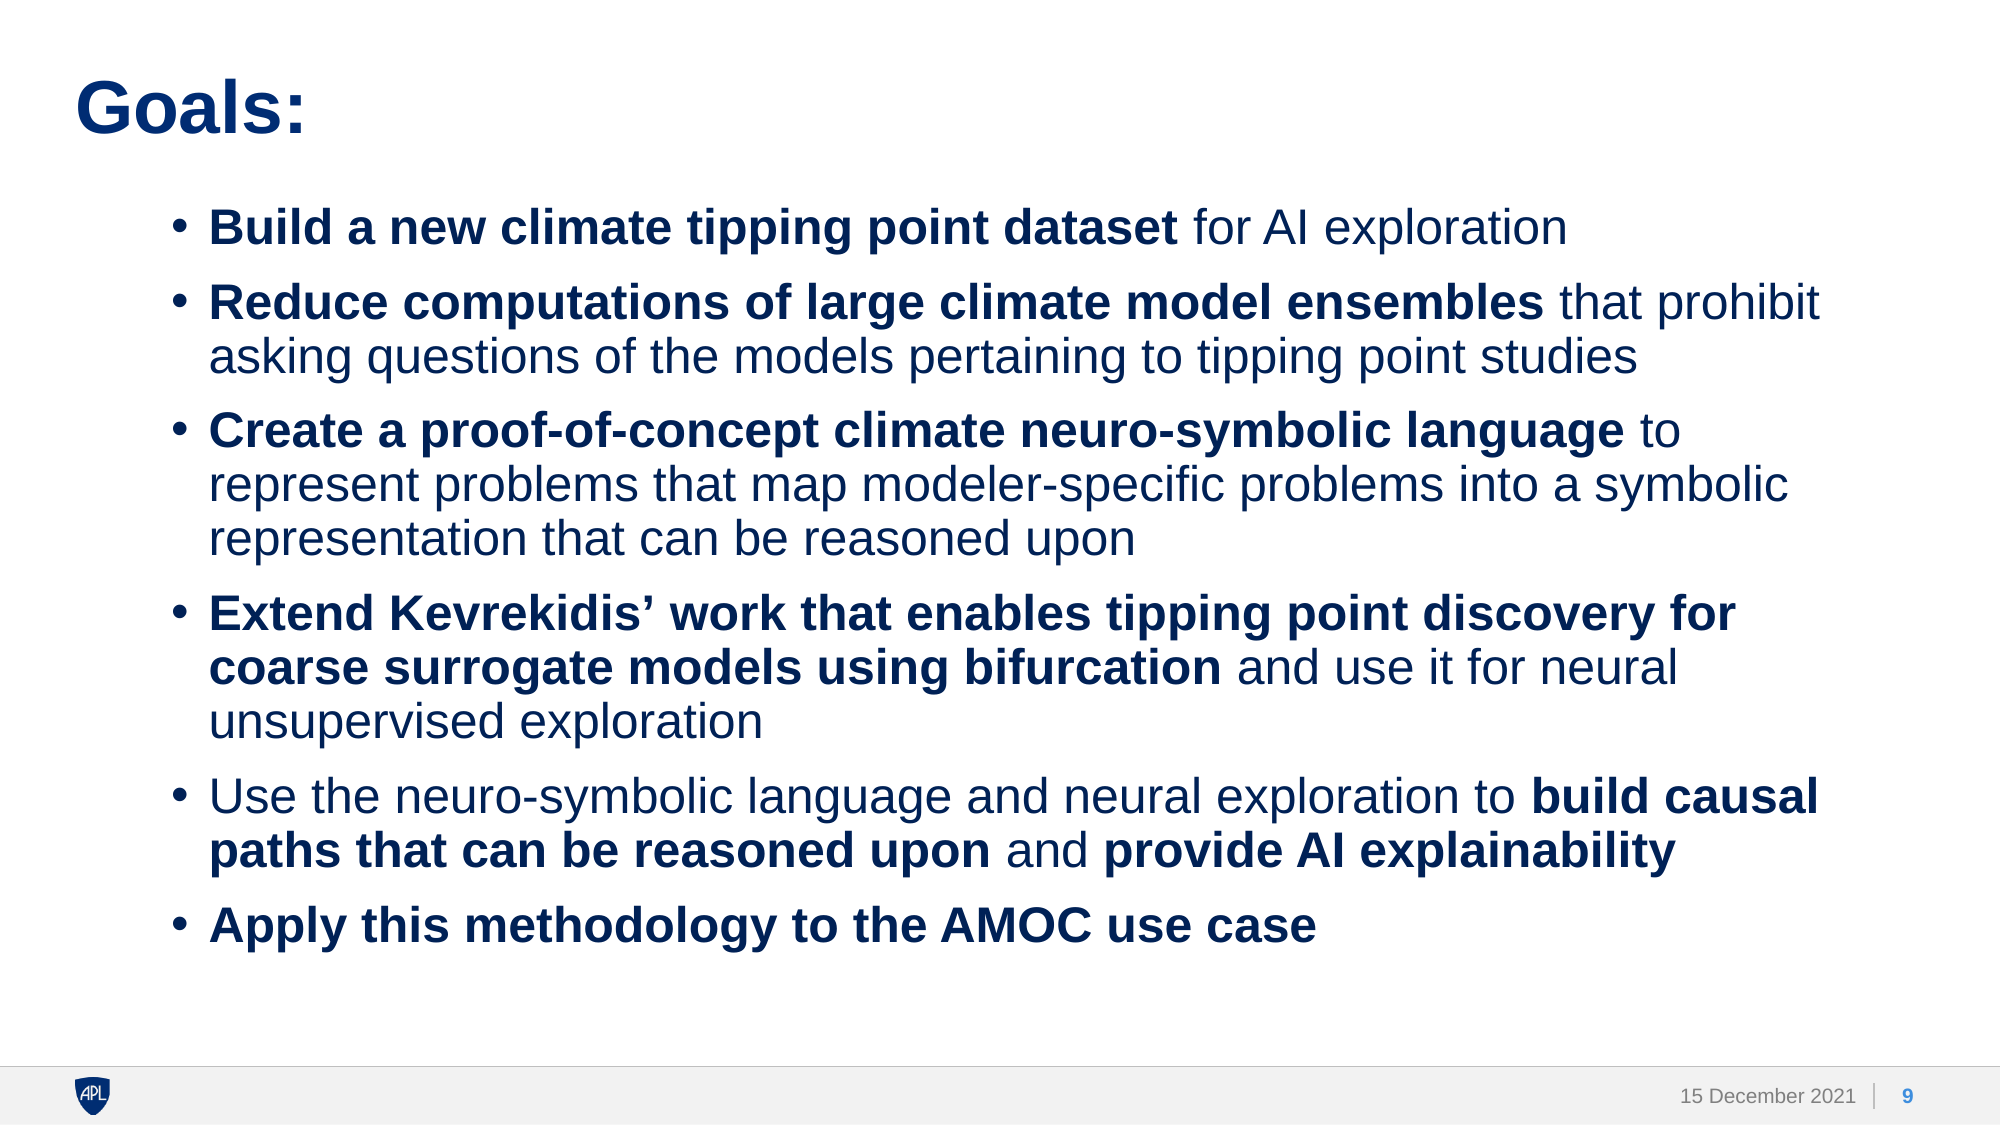

# Goals:
Build a new climate tipping point dataset for AI exploration
Reduce computations of large climate model ensembles that prohibit asking questions of the models pertaining to tipping point studies
Create a proof-of-concept climate neuro-symbolic language to represent problems that map modeler-specific problems into a symbolic representation that can be reasoned upon
Extend Kevrekidis’ work that enables tipping point discovery for coarse surrogate models using bifurcation and use it for neural unsupervised exploration
Use the neuro-symbolic language and neural exploration to build causal paths that can be reasoned upon and provide AI explainability
Apply this methodology to the AMOC use case

9
15 December 2021